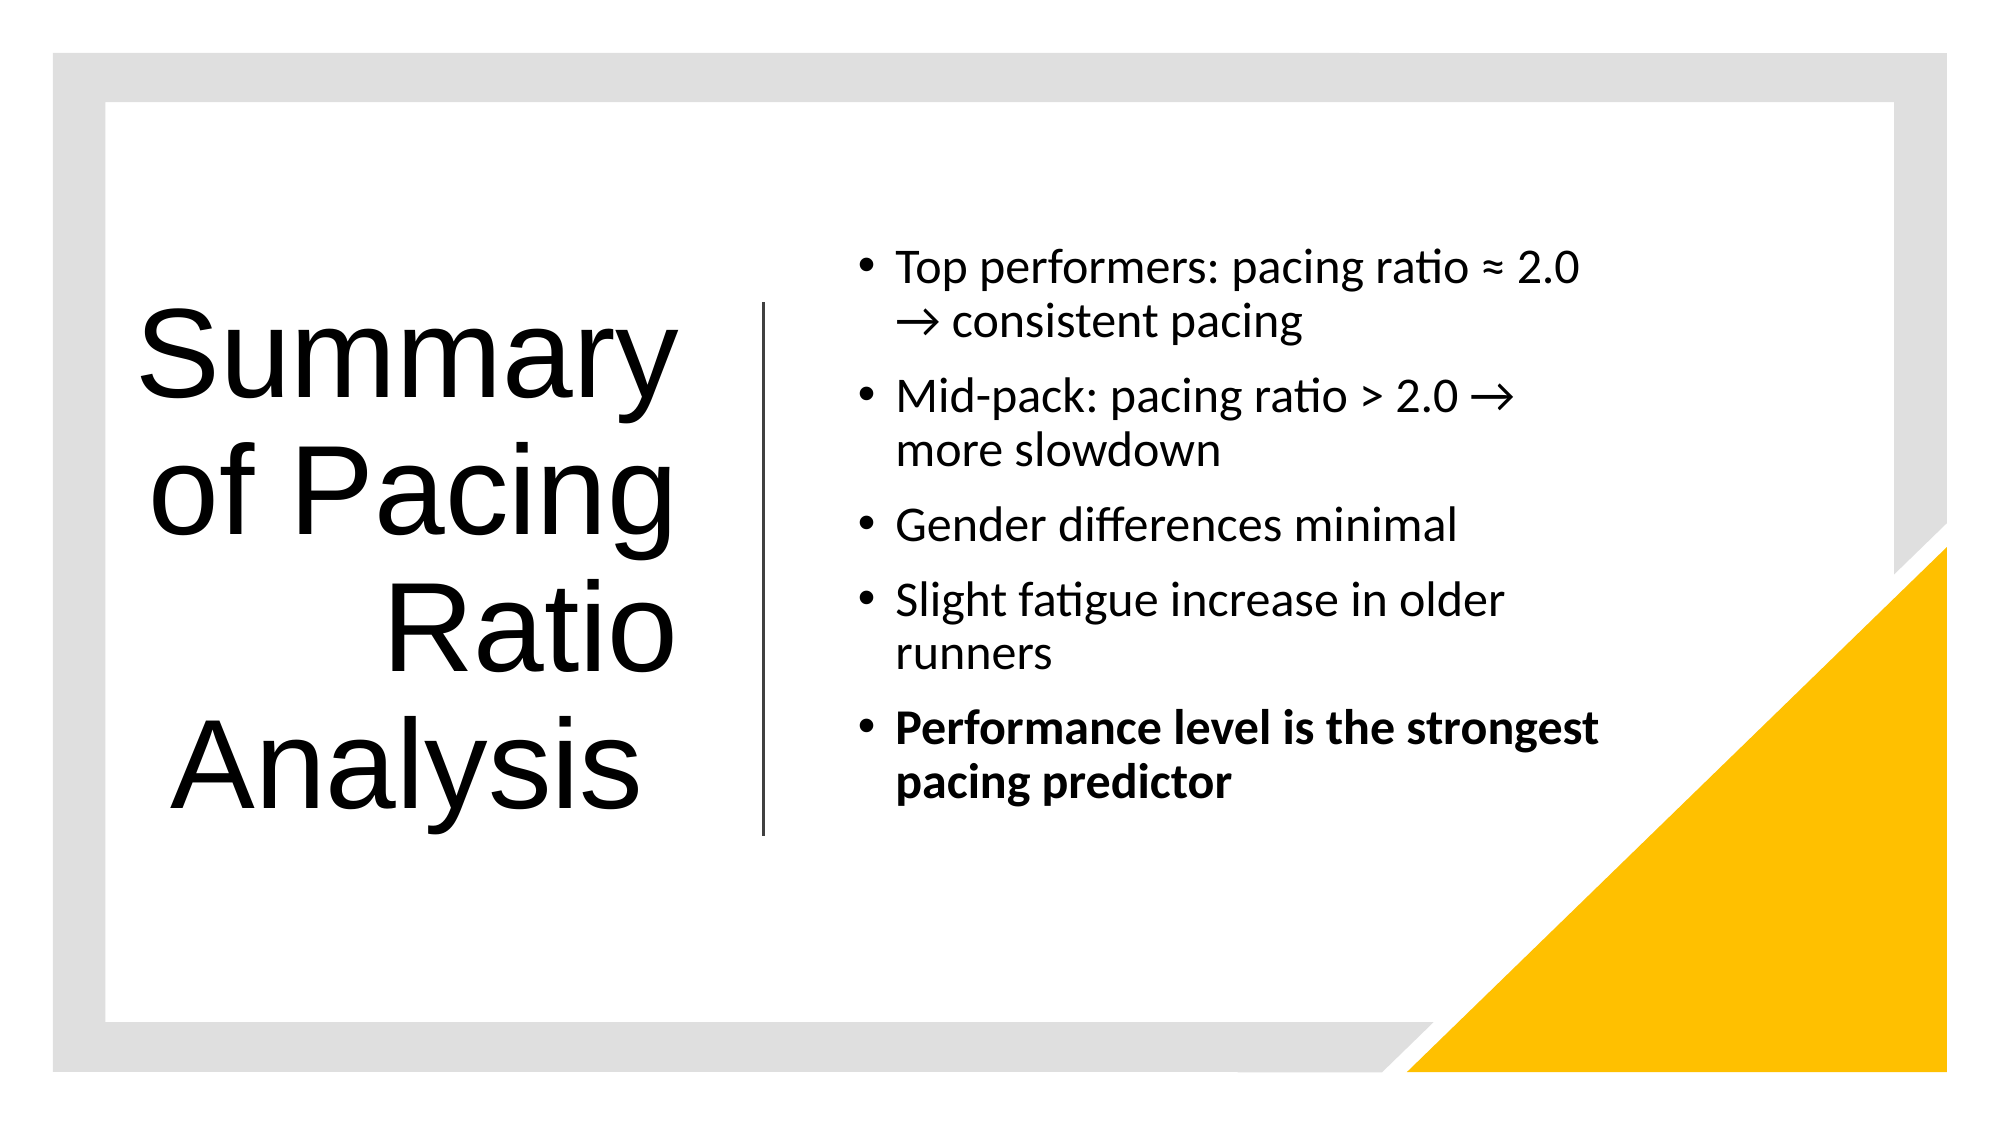

# Summary of Pacing Ratio Analysis
Top performers: pacing ratio ≈ 2.0 → consistent pacing
Mid-pack: pacing ratio > 2.0 → more slowdown
Gender differences minimal
Slight fatigue increase in older runners
Performance level is the strongest pacing predictor